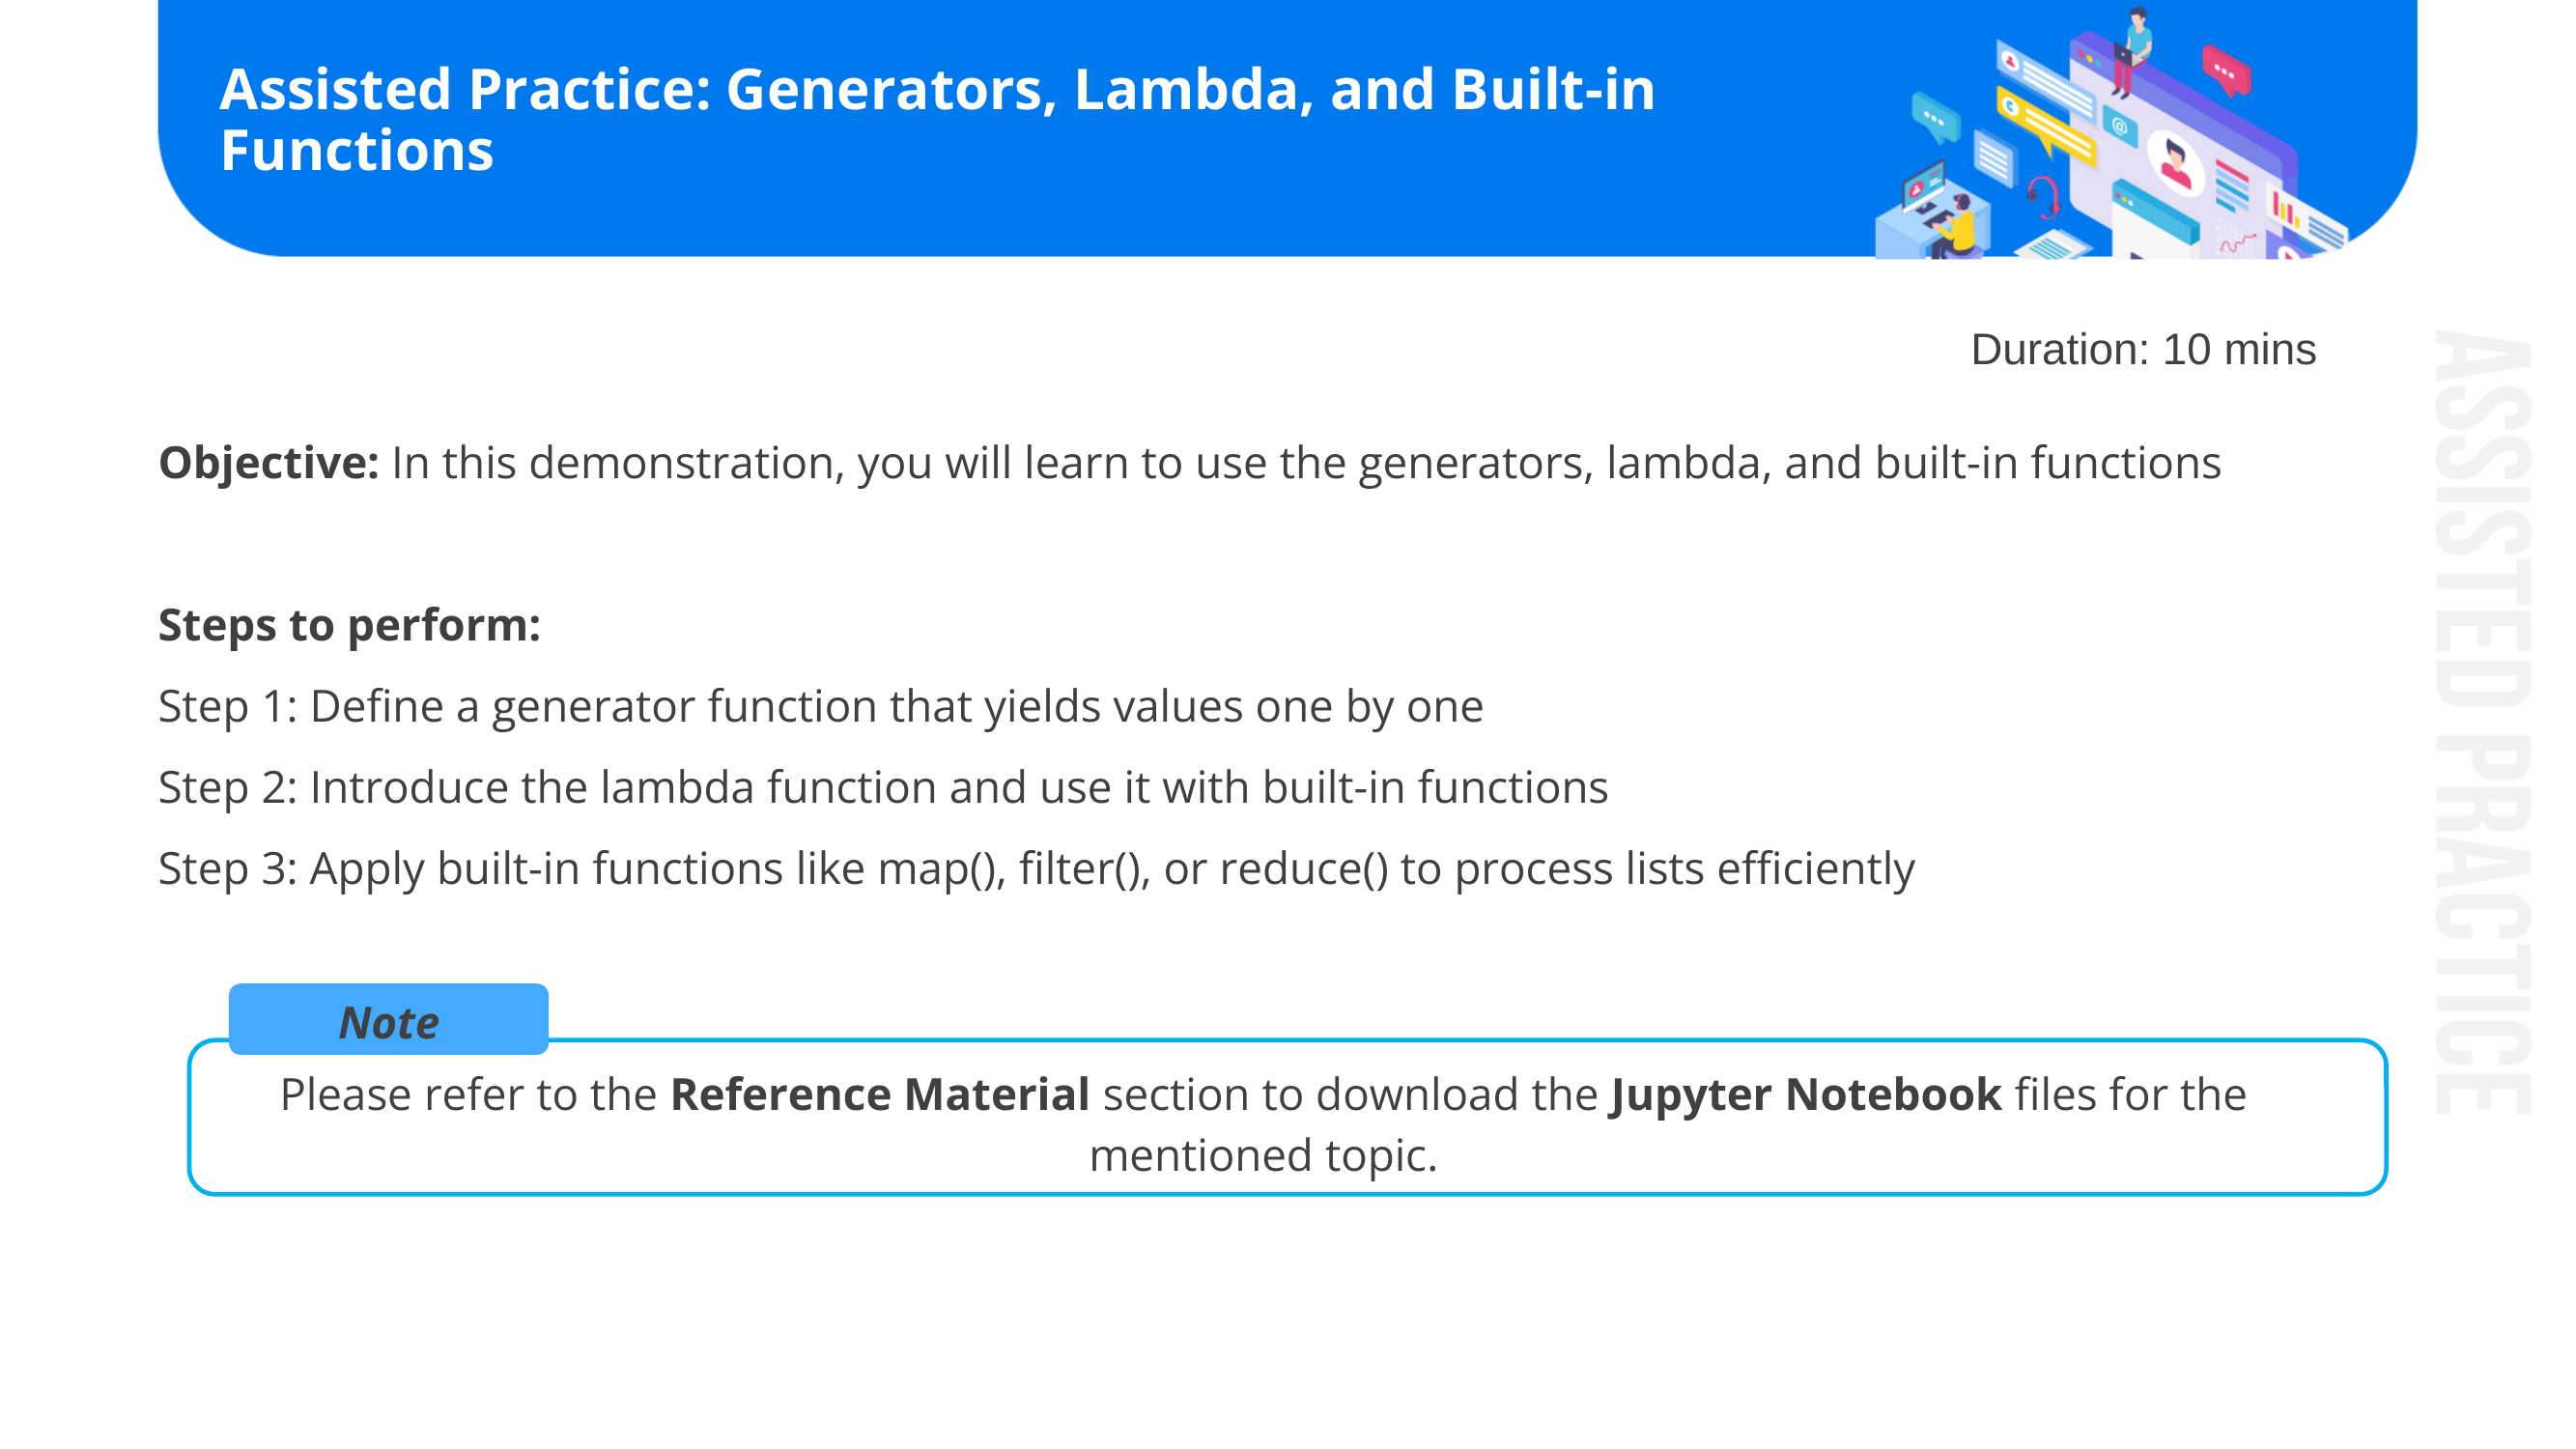

# Assisted Practice: Generators, Lambda, and Built-in Functions
Duration: 10 mins
Objective: In this demonstration, you will learn to use the generators, lambda, and built-in functions

Steps to perform:
Step 1: Define a generator function that yields values one by one
Step 2: Introduce the lambda function and use it with built-in functions
Step 3: Apply built-in functions like map(), filter(), or reduce() to process lists efficiently

Note

Please refer to the Reference Material section to download the Jupyter Notebook files for the mentioned topic.